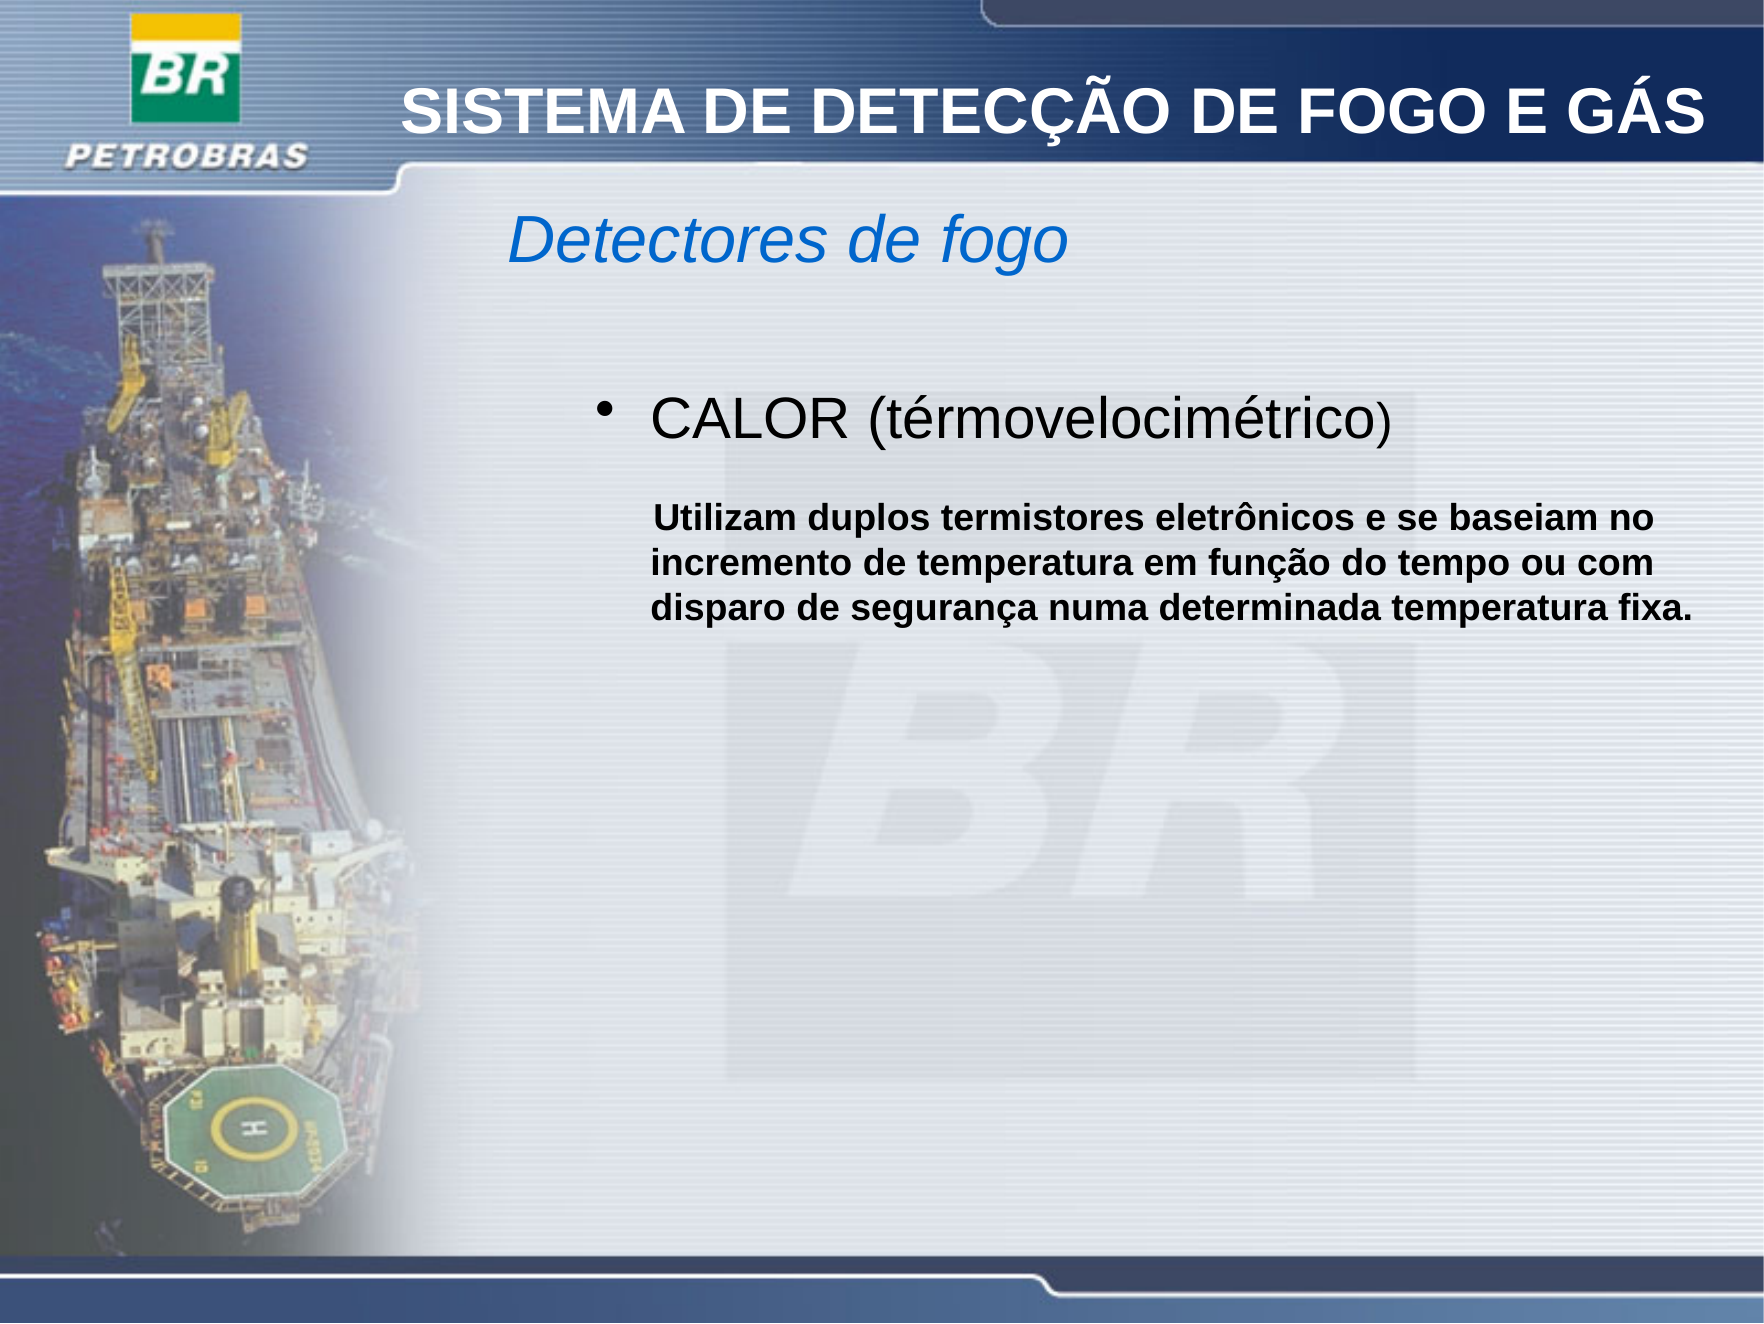

SISTEMA DE DETECÇÃO DE FOGO E GÁS
Detectores de fogo

CALOR (térmovelocimétrico)

       Utilizam duplos termistores eletrônicos e se baseiam no incremento de temperatura em função do tempo ou com disparo de segurança numa determinada temperatura fixa.